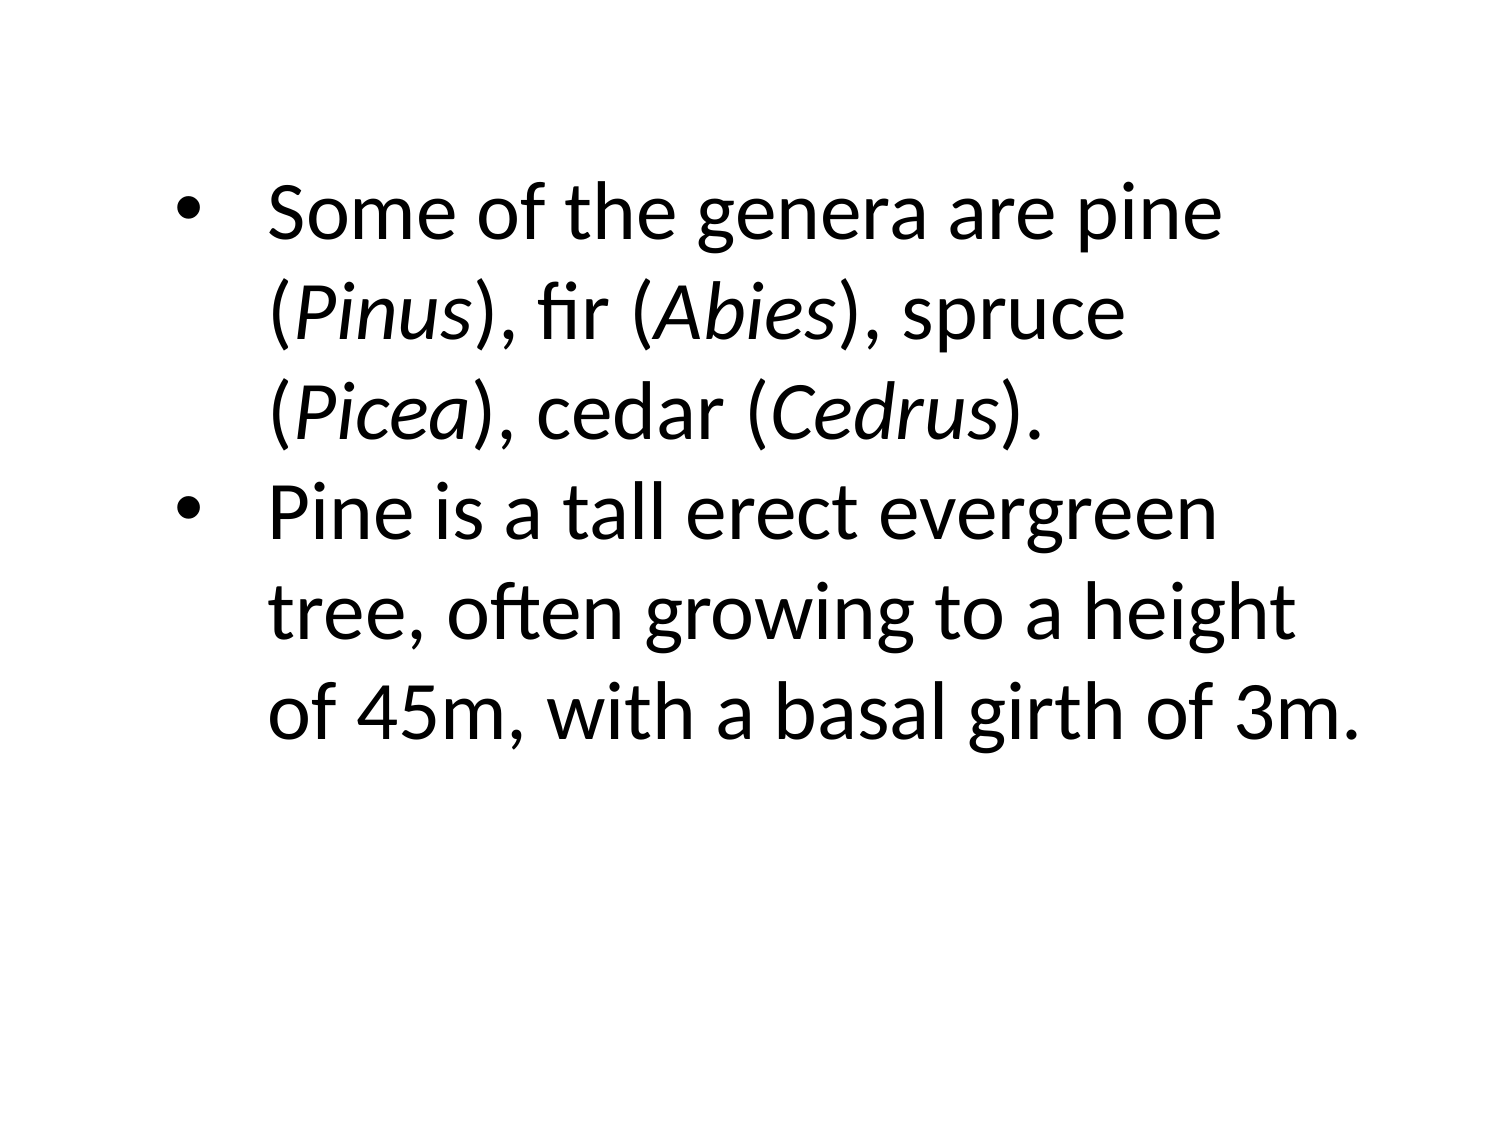

Some of the genera are pine (Pinus), fir (Abies), spruce (Picea), cedar (Cedrus).
Pine is a tall erect evergreen tree, often growing to a height of 45m, with a basal girth of 3m.